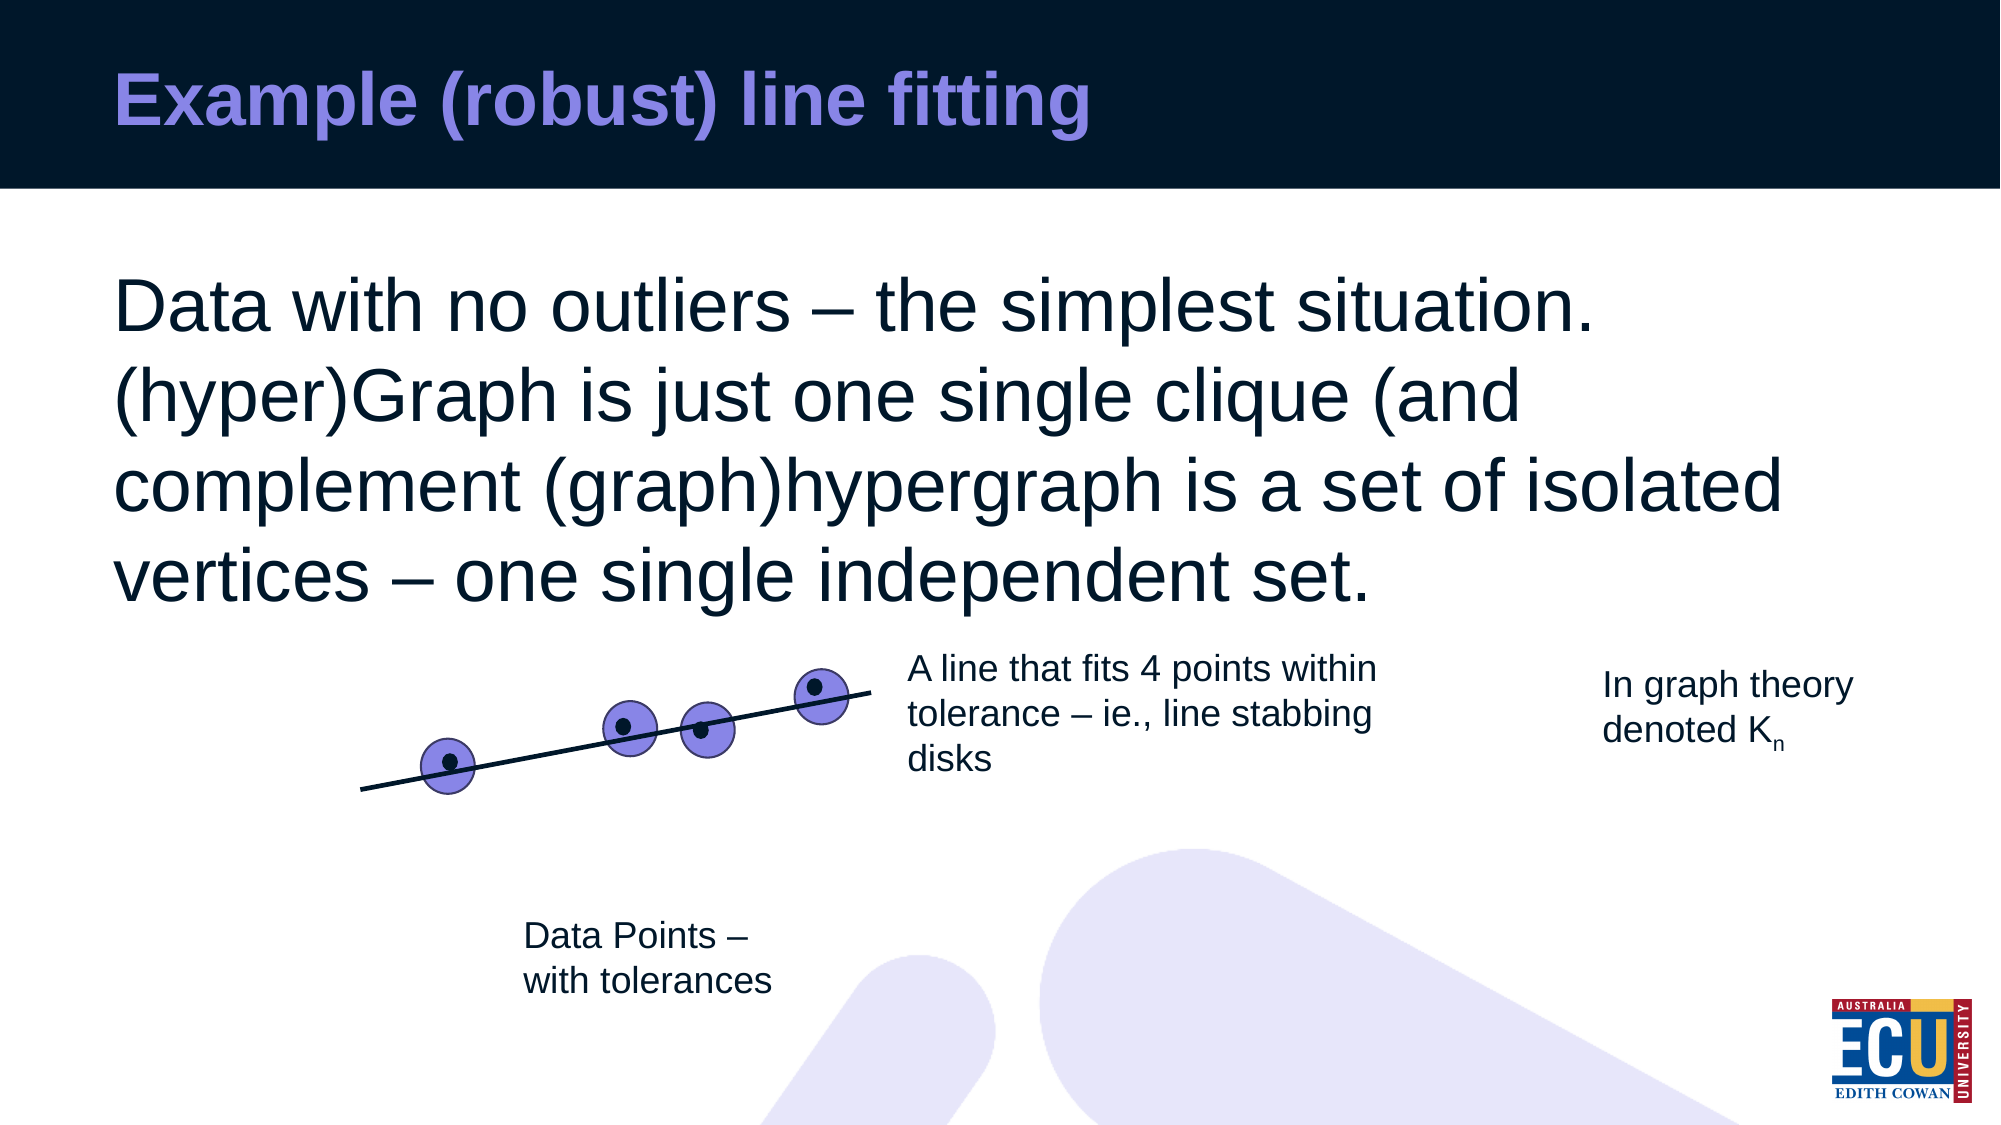

# Example (robust) line fitting
Data with no outliers – the simplest situation.
(hyper)Graph is just one single clique (and complement (graph)hypergraph is a set of isolated vertices – one single independent set.
A line that fits 4 points within tolerance – ie., line stabbing disks
In graph theory denoted Kn

Data Points – with tolerances